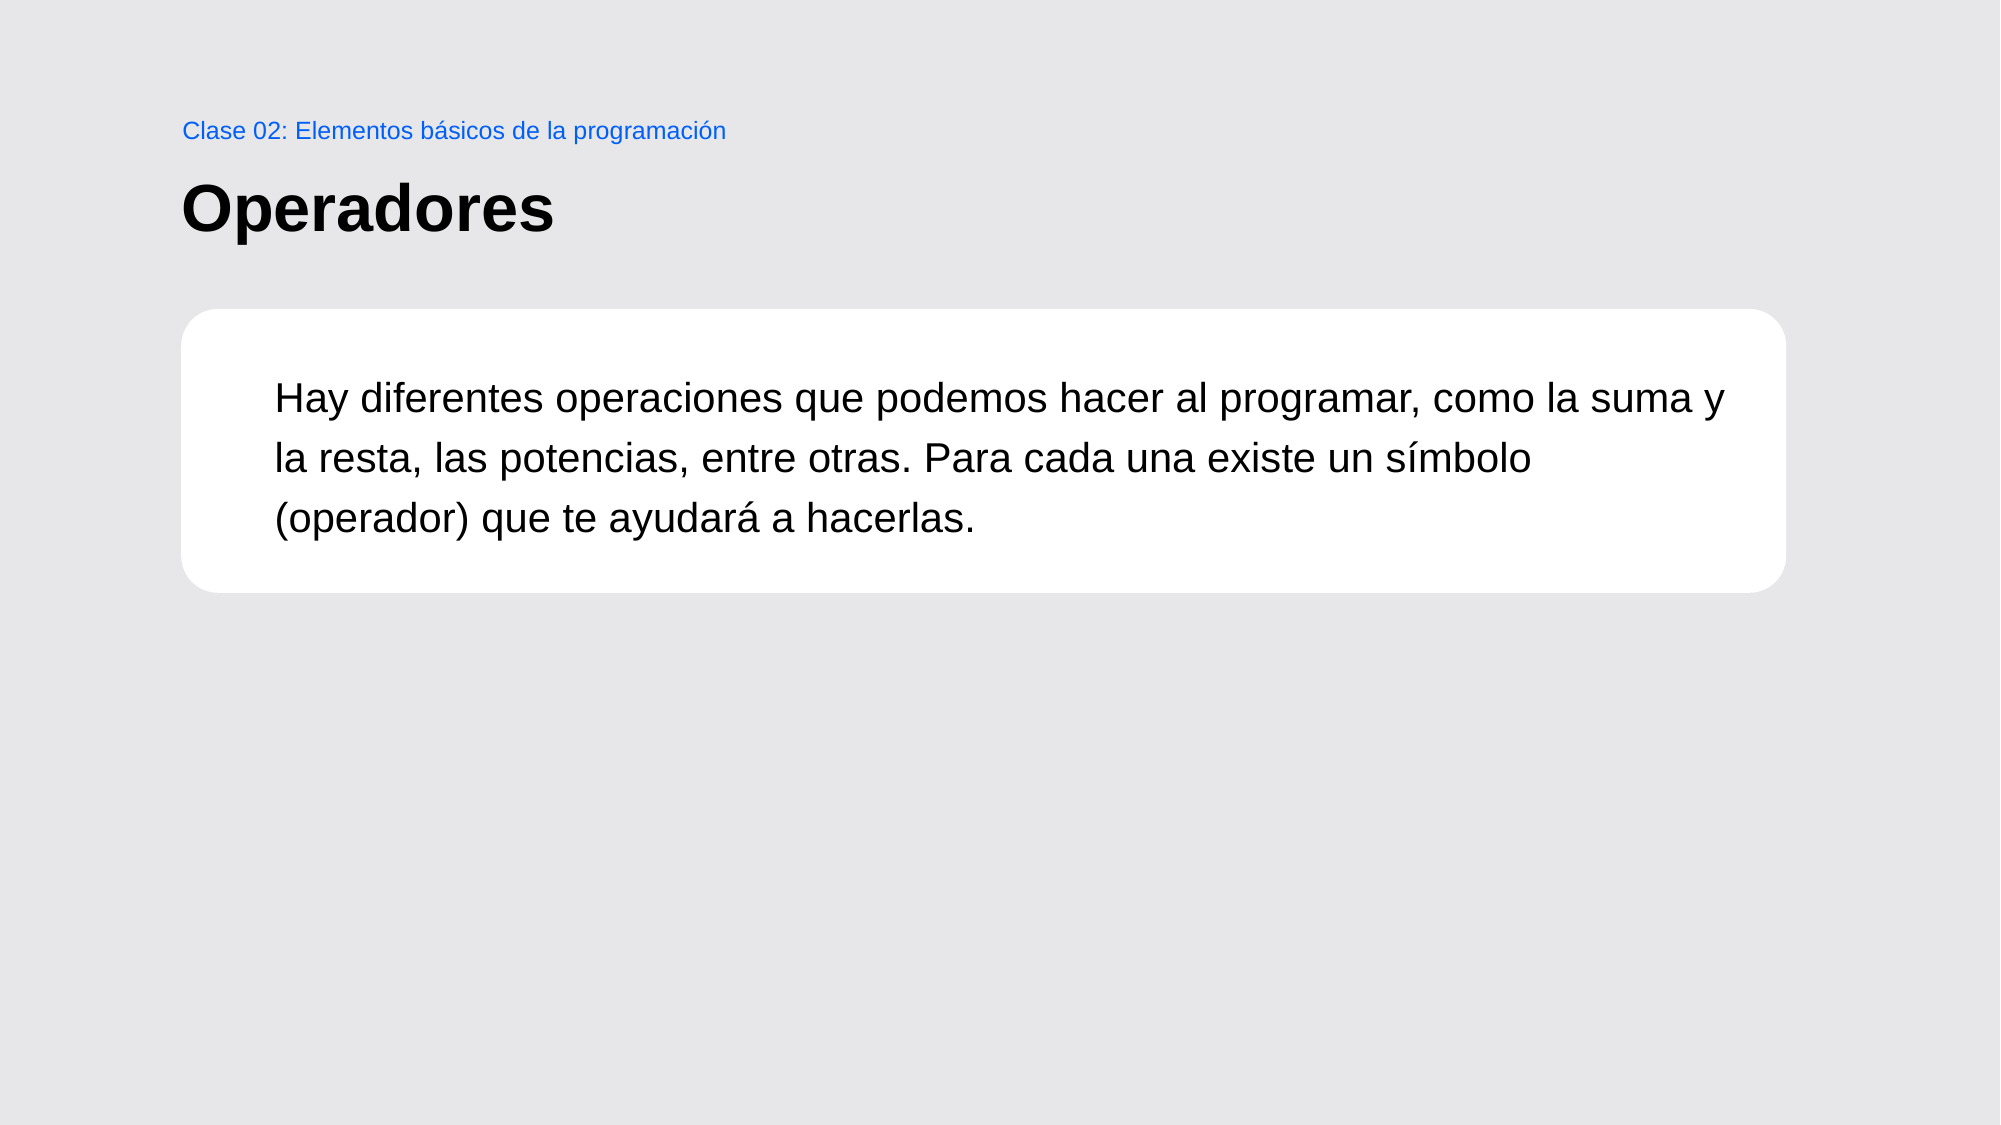

Clase 02: Elementos básicos de la programación
# Operadores
Hay diferentes operaciones que podemos hacer al programar, como la suma y la resta, las potencias, entre otras. Para cada una existe un símbolo (operador) que te ayudará a hacerlas.